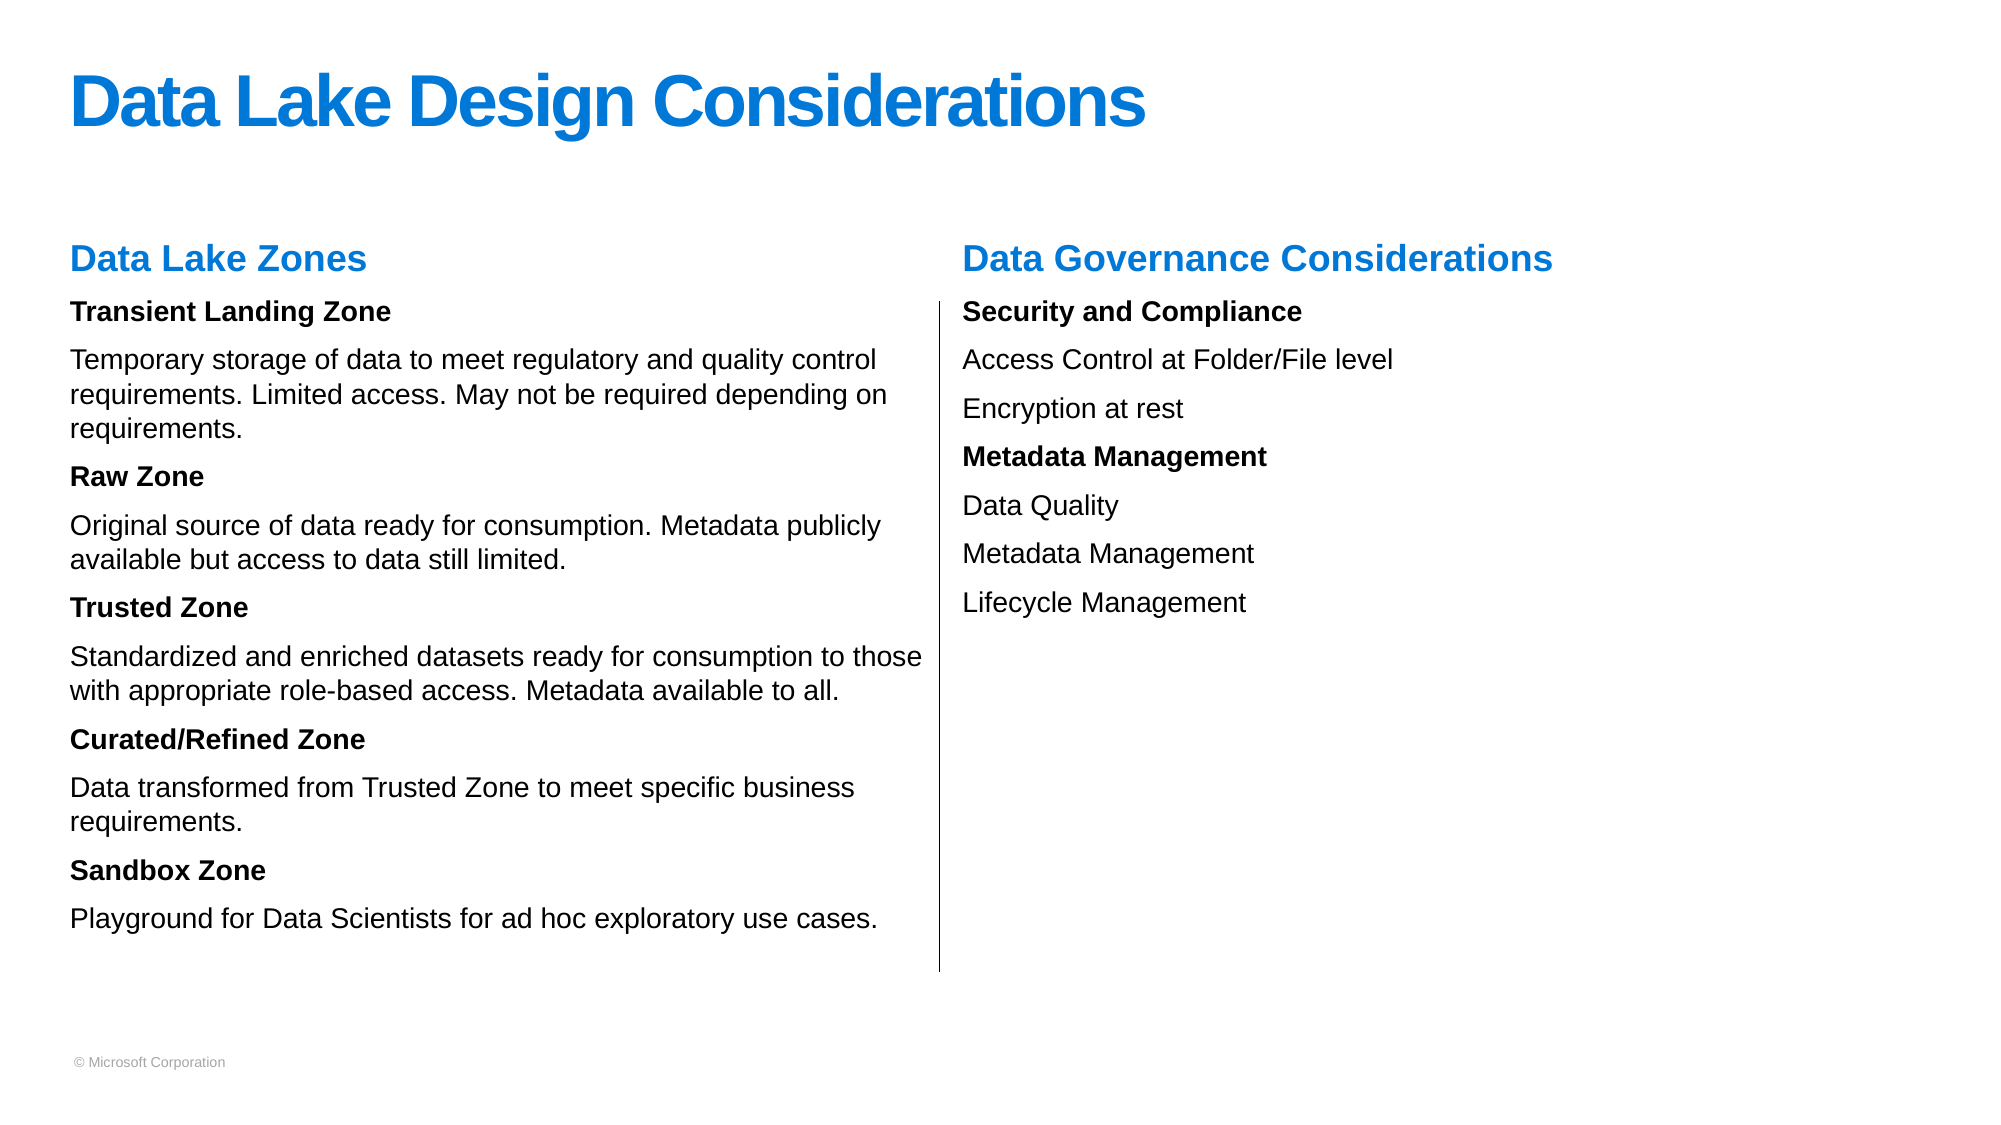

# Data Lake Design Considerations
Data Lake Zones
Transient Landing Zone
Temporary storage of data to meet regulatory and quality control requirements. Limited access. May not be required depending on requirements.
Raw Zone
Original source of data ready for consumption. Metadata publicly available but access to data still limited.
Trusted Zone
Standardized and enriched datasets ready for consumption to those with appropriate role-based access. Metadata available to all.
Curated/Refined Zone
Data transformed from Trusted Zone to meet specific business requirements.
Sandbox Zone
Playground for Data Scientists for ad hoc exploratory use cases.

Data Governance Considerations
Security and Compliance
Access Control at Folder/File level
Encryption at rest
Metadata Management
Data Quality
Metadata Management
Lifecycle Management